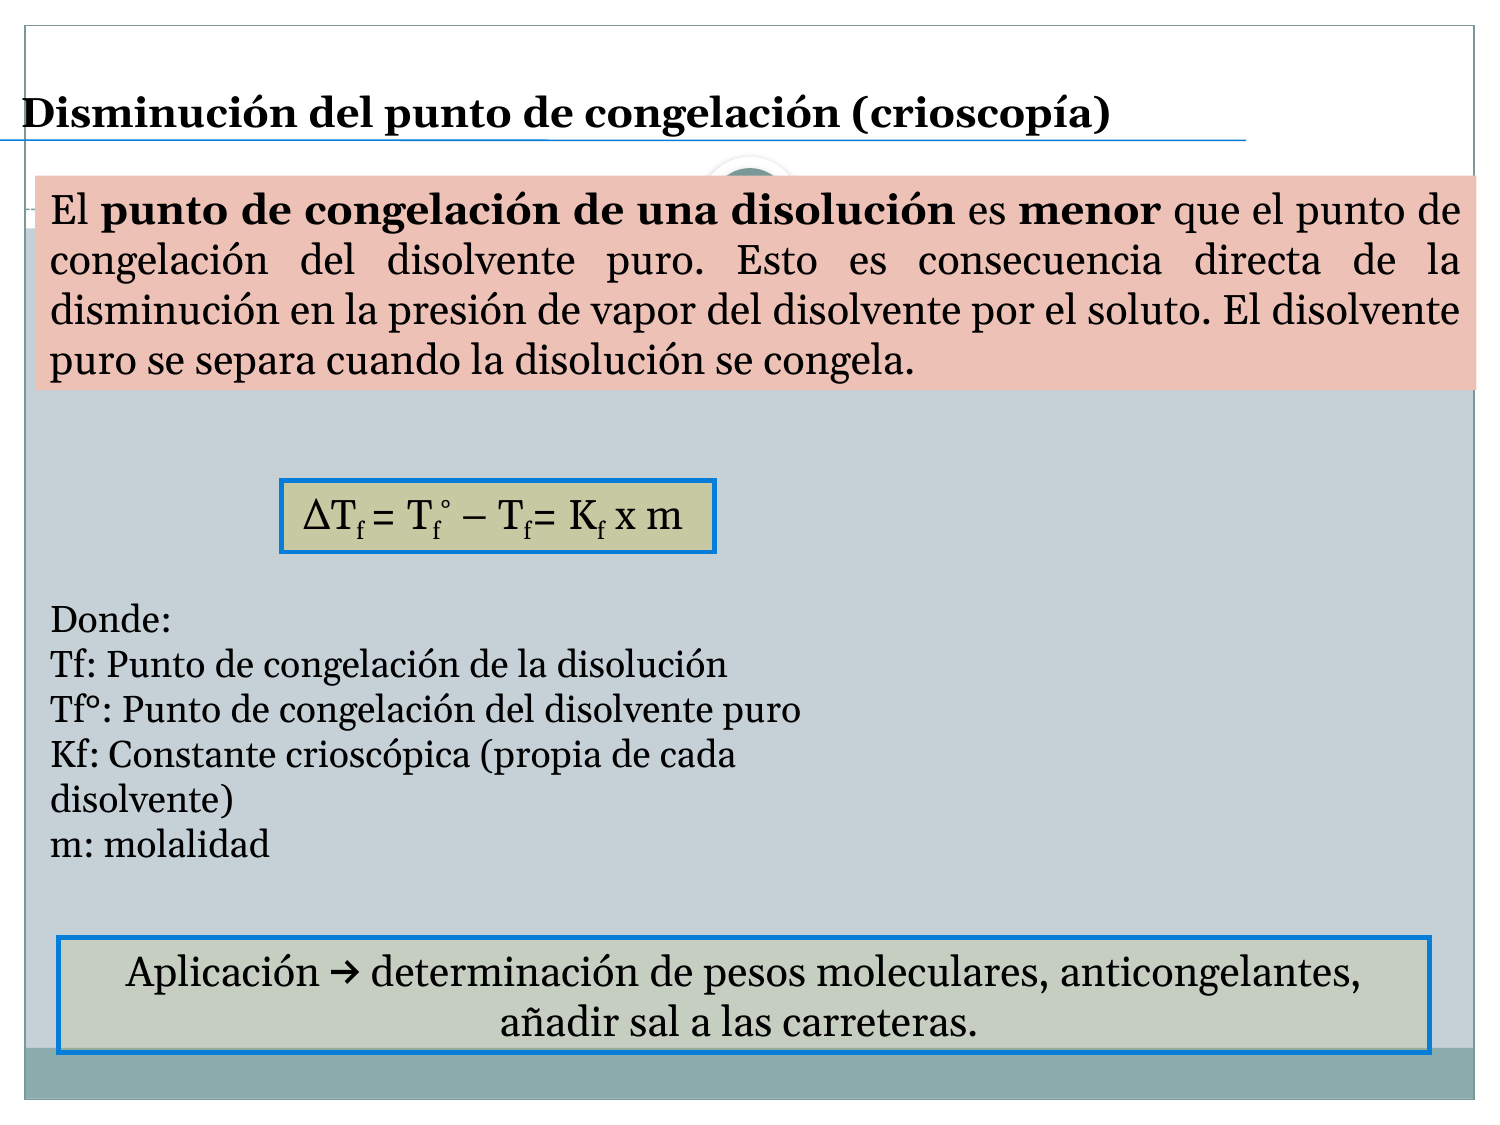

Disminución del punto de congelación (crioscopía)
El punto de congelación de una disolución es menor que el punto de congelación del disolvente puro. Esto es consecuencia directa de la disminución en la presión de vapor del disolvente por el soluto. El disolvente puro se separa cuando la disolución se congela.
∆Tf = Tf° – Tf= Kf x m
Donde:
Tf: Punto de congelación de la disolución
Tf°: Punto de congelación del disolvente puro
Kf: Constante crioscópica (propia de cada disolvente)
m: molalidad
Aplicación → determinación de pesos moleculares, anticongelantes, añadir sal a las carreteras.